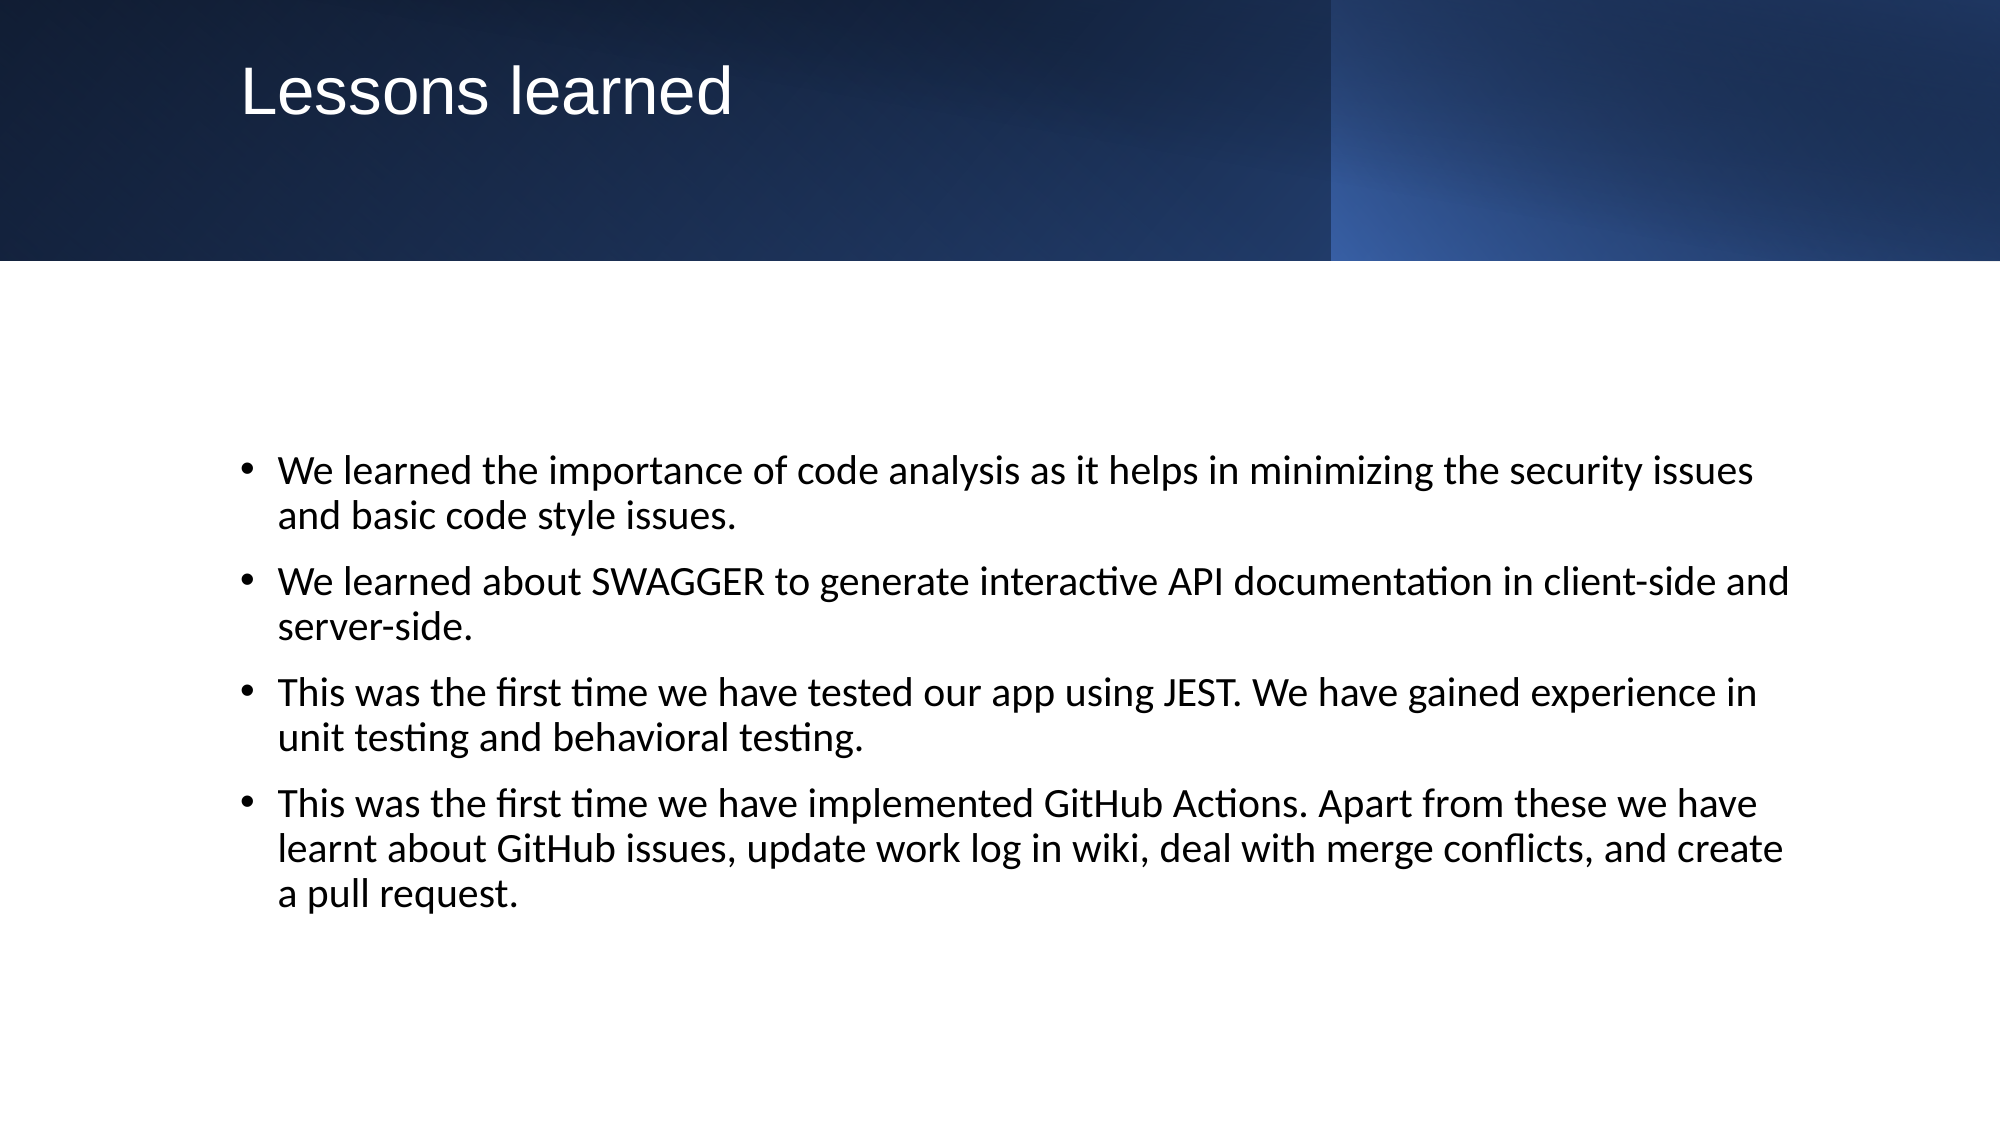

# Lessons learned
We learned the importance of code analysis as it helps in minimizing the security issues and basic code style issues.
We learned about SWAGGER to generate interactive API documentation in client-side and server-side.
This was the first time we have tested our app using JEST. We have gained experience in unit testing and behavioral testing.
This was the first time we have implemented GitHub Actions. Apart from these we have learnt about GitHub issues, update work log in wiki, deal with merge conflicts, and create a pull request.